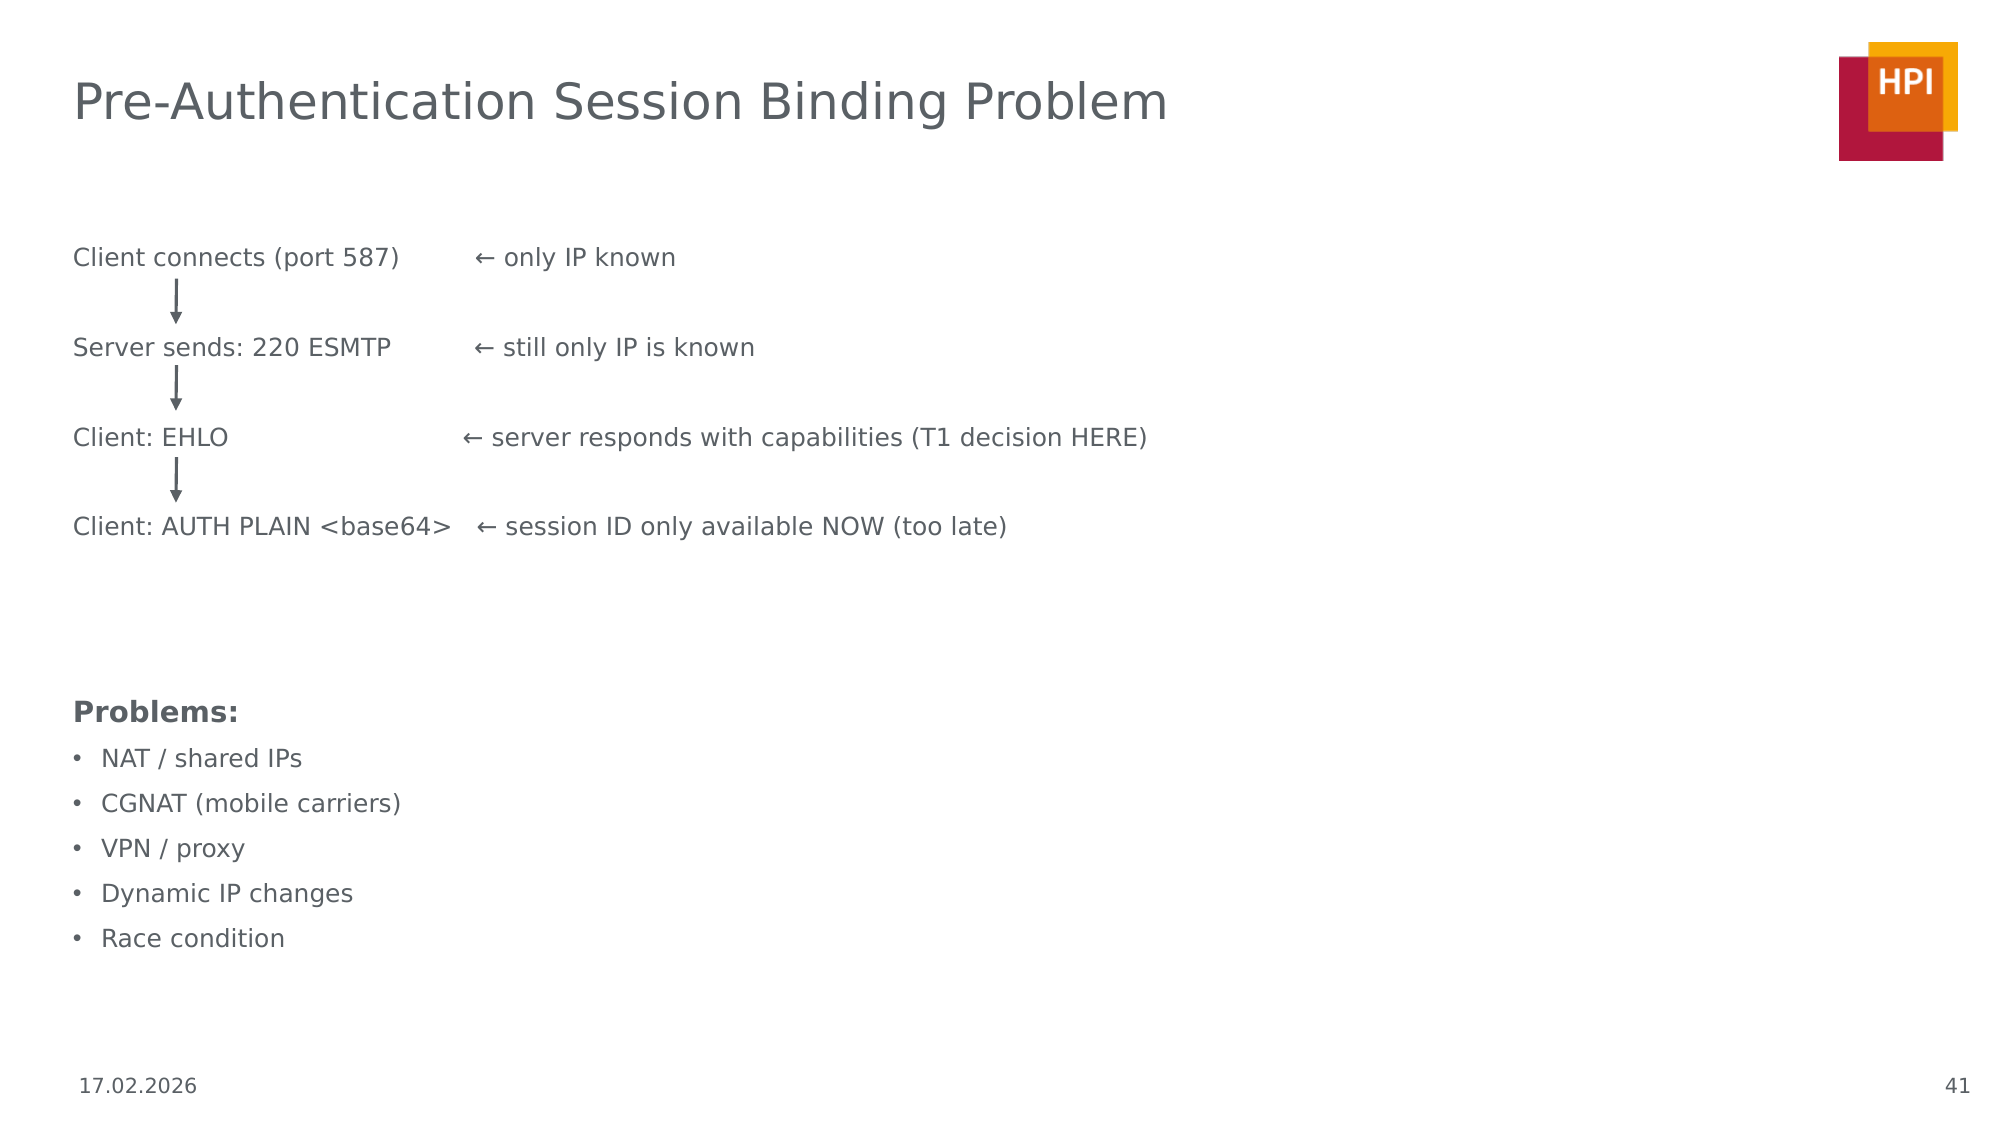

# Pre-Authentication Session Binding Problem

Client connects (port 587)   ← only IP known

Server sends: 220 ESMTP    ← still only IP is known

Client: EHLO                         ← server responds with capabilities (T1 decision HERE)

Client: AUTH PLAIN <base64>   ← session ID only available NOW (too late)

Problems:
NAT / shared IPs
CGNAT (mobile carriers)
VPN / proxy
Dynamic IP changes
Race condition
41
17.02.2026